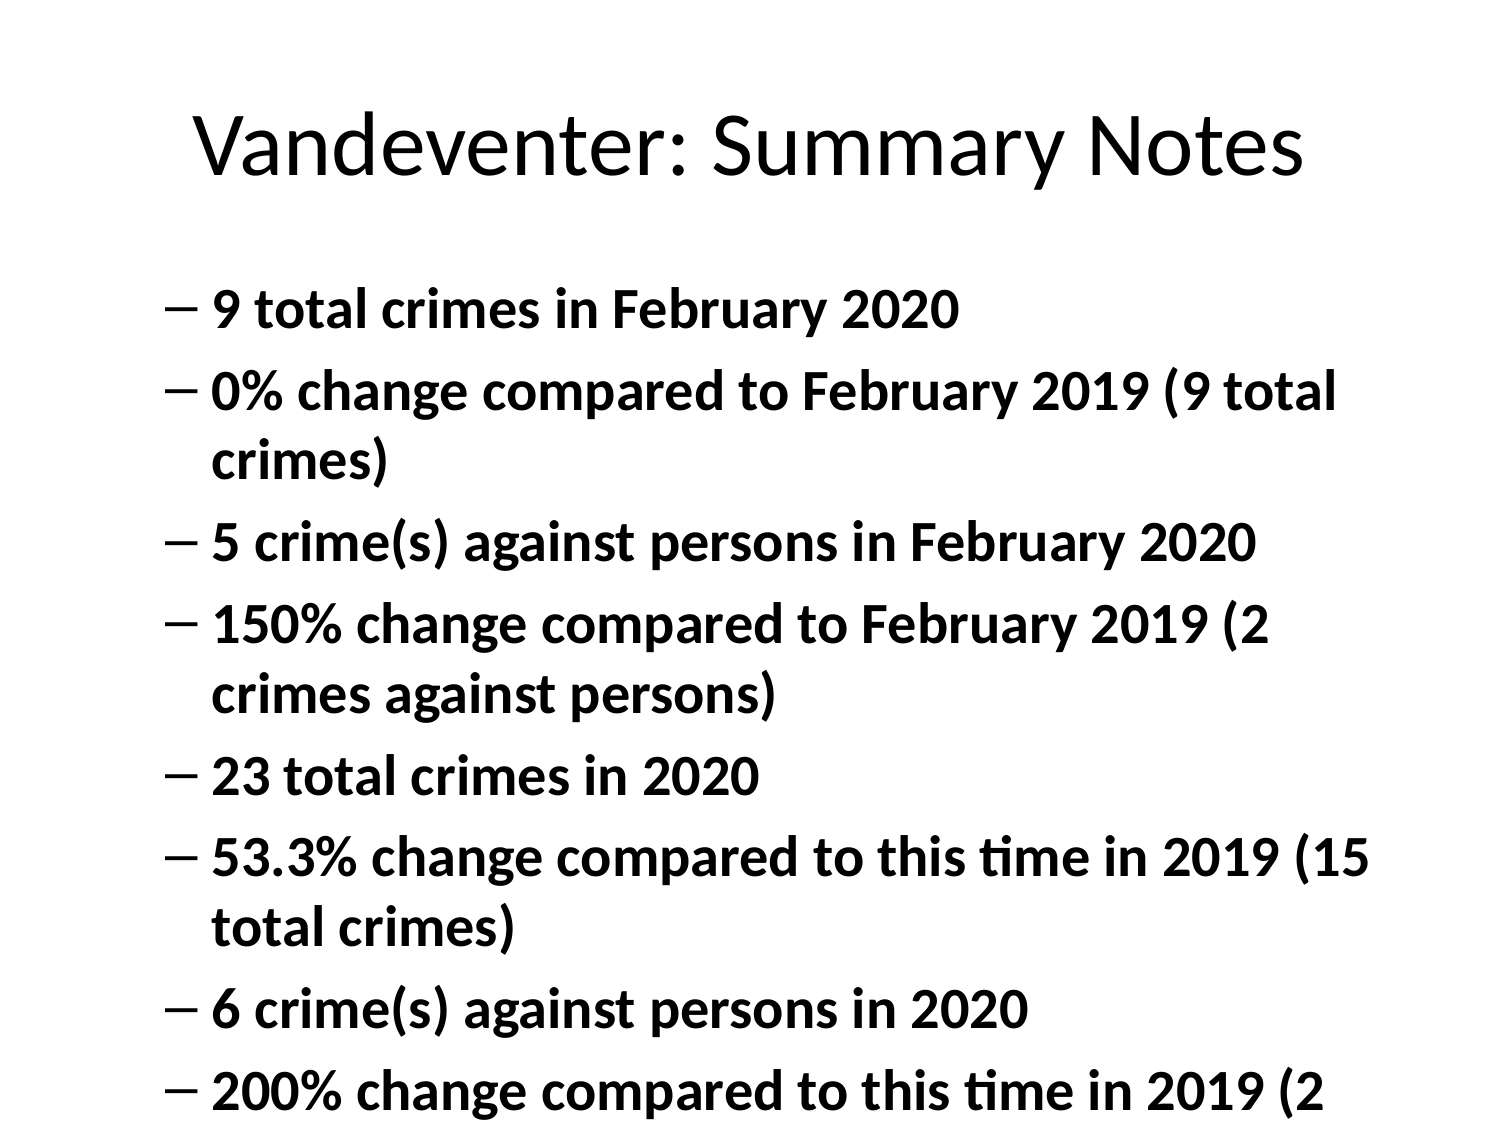

# Vandeventer: Summary Notes
9 total crimes in February 2020
0% change compared to February 2019 (9 total crimes)
5 crime(s) against persons in February 2020
150% change compared to February 2019 (2 crimes against persons)
23 total crimes in 2020
53.3% change compared to this time in 2019 (15 total crimes)
6 crime(s) against persons in 2020
200% change compared to this time in 2019 (2 crimes against persons)